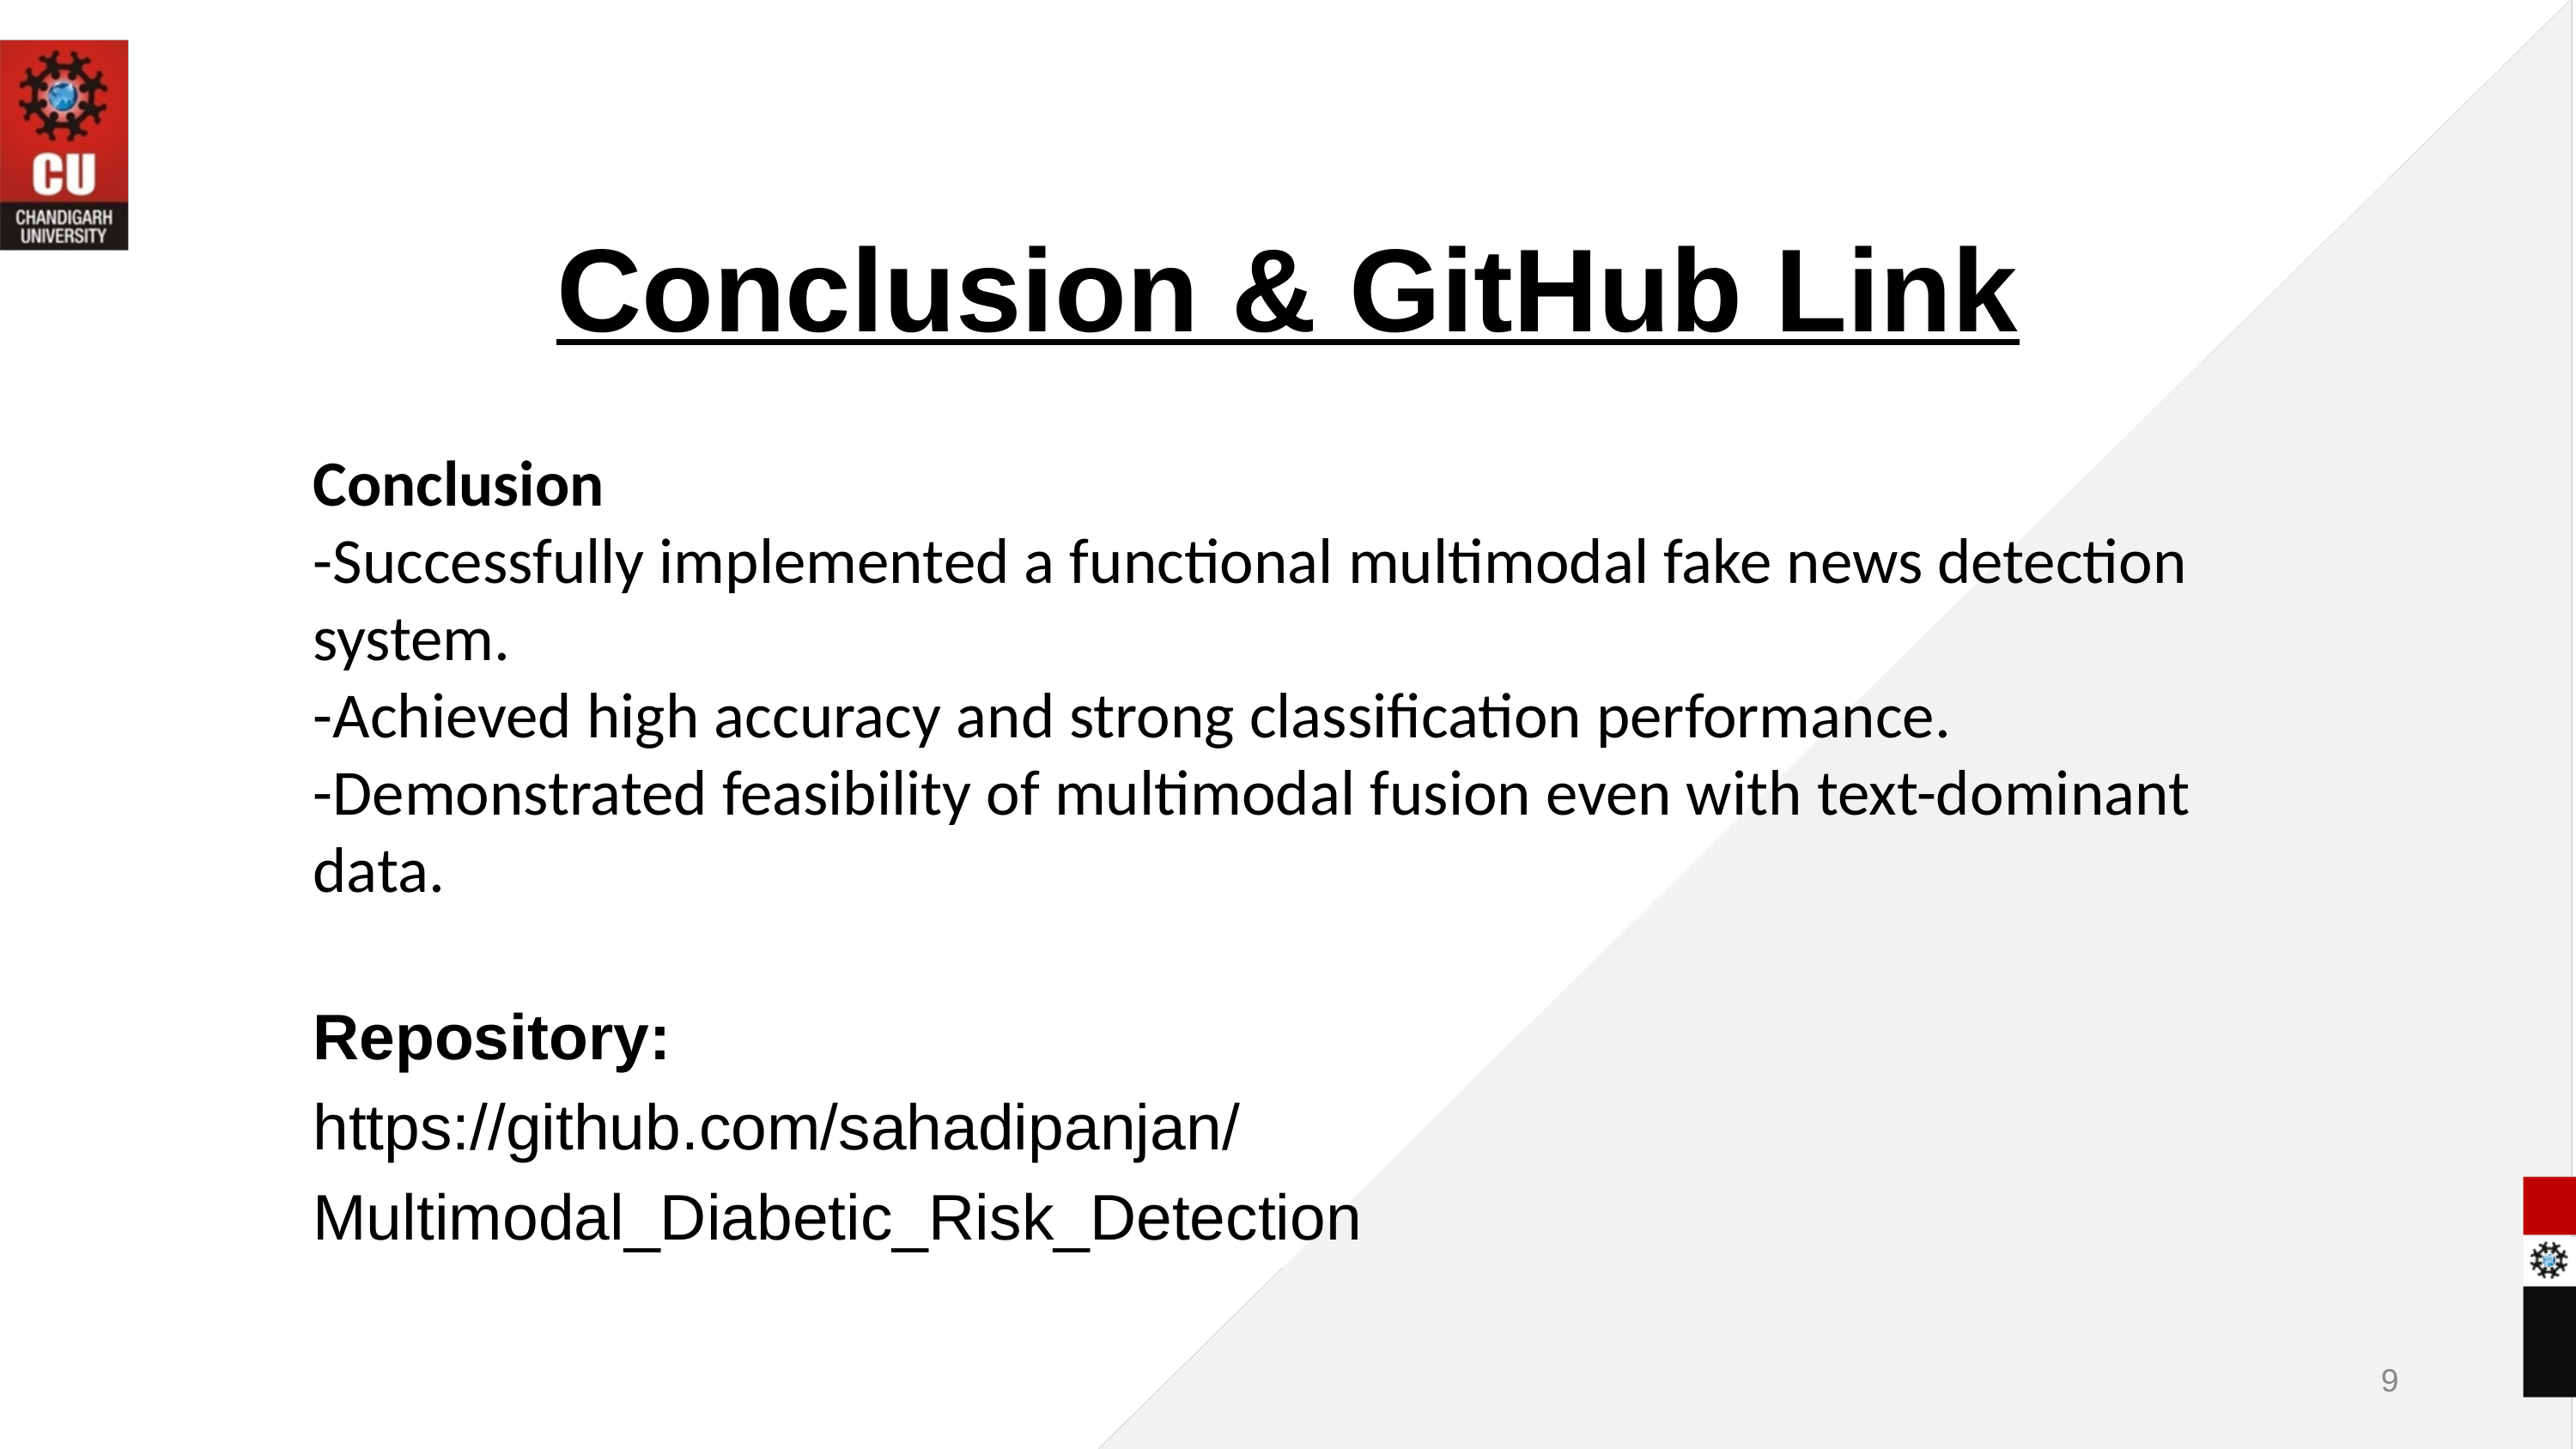

Conclusion & GitHub Link

Conclusion
-Successfully implemented a functional multimodal fake news detection system.
-Achieved high accuracy and strong classification performance.
-Demonstrated feasibility of multimodal fusion even with text-dominant data.

Repository:
https://github.com/sahadipanjan/Multimodal_Diabetic_Risk_Detection

9